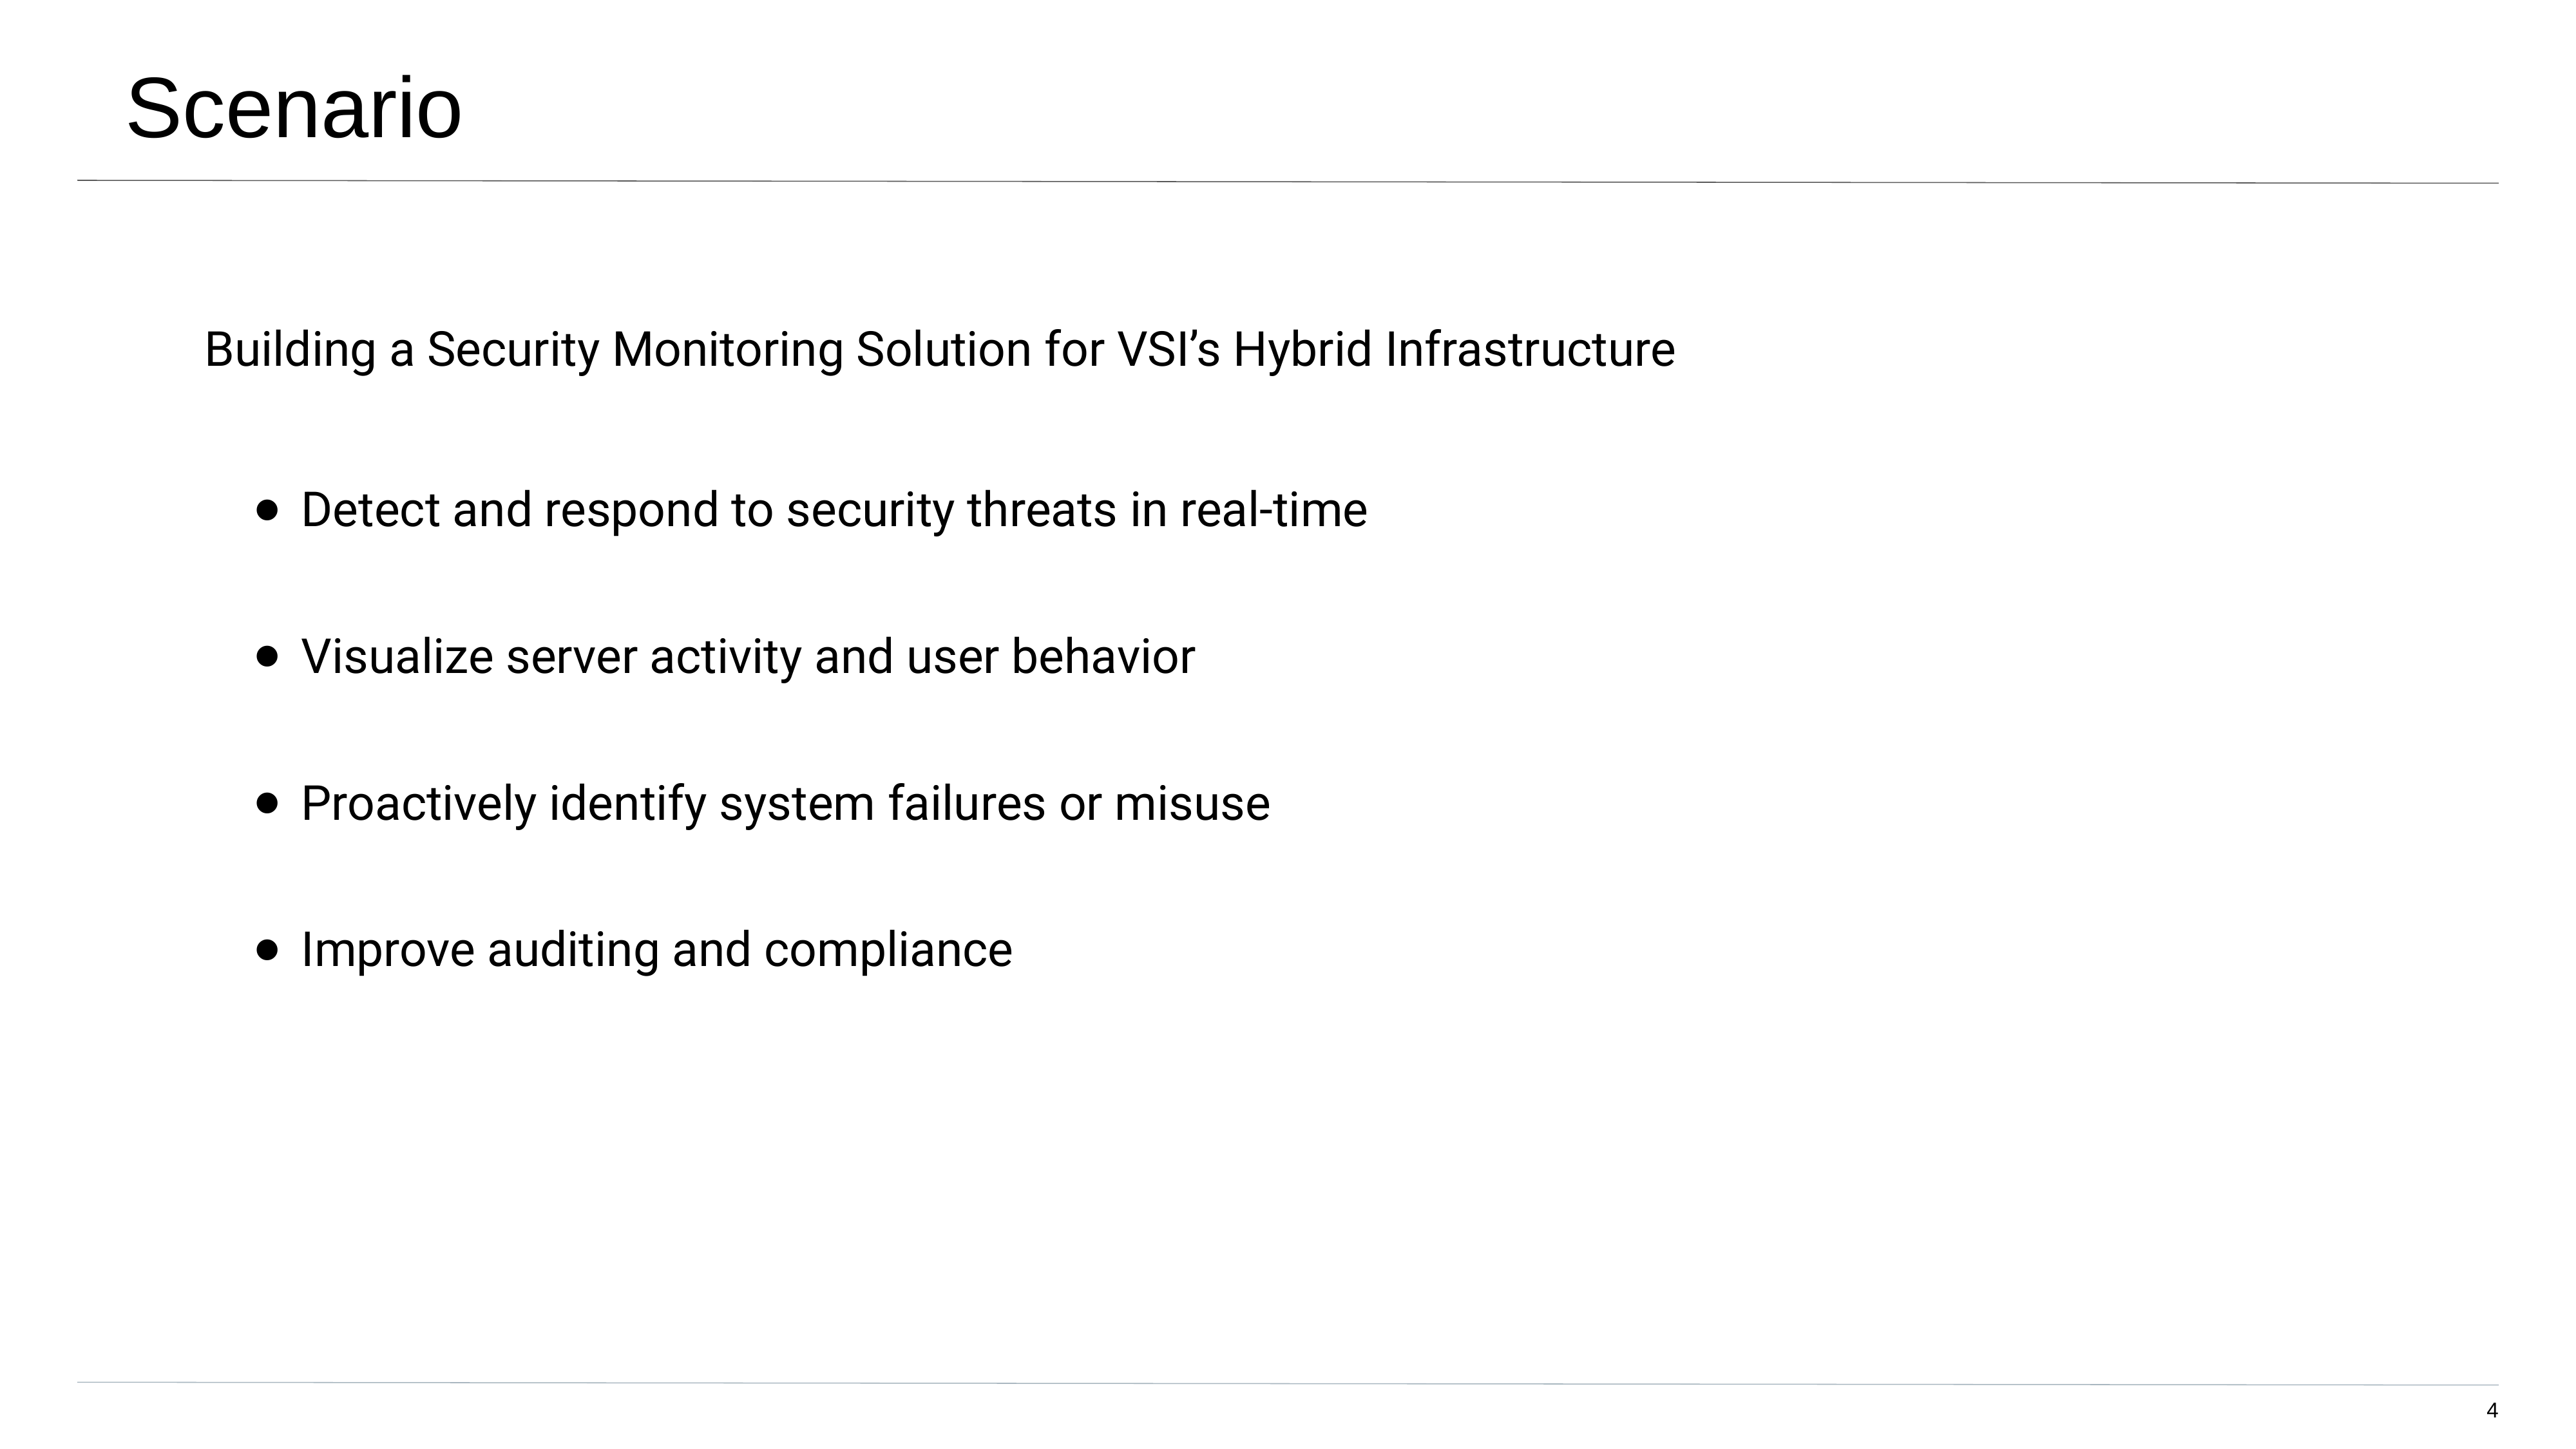

# Scenario

Building a Security Monitoring Solution for VSI’s Hybrid Infrastructure

Detect and respond to security threats in real-time
Visualize server activity and user behavior
Proactively identify system failures or misuse
Improve auditing and compliance

4